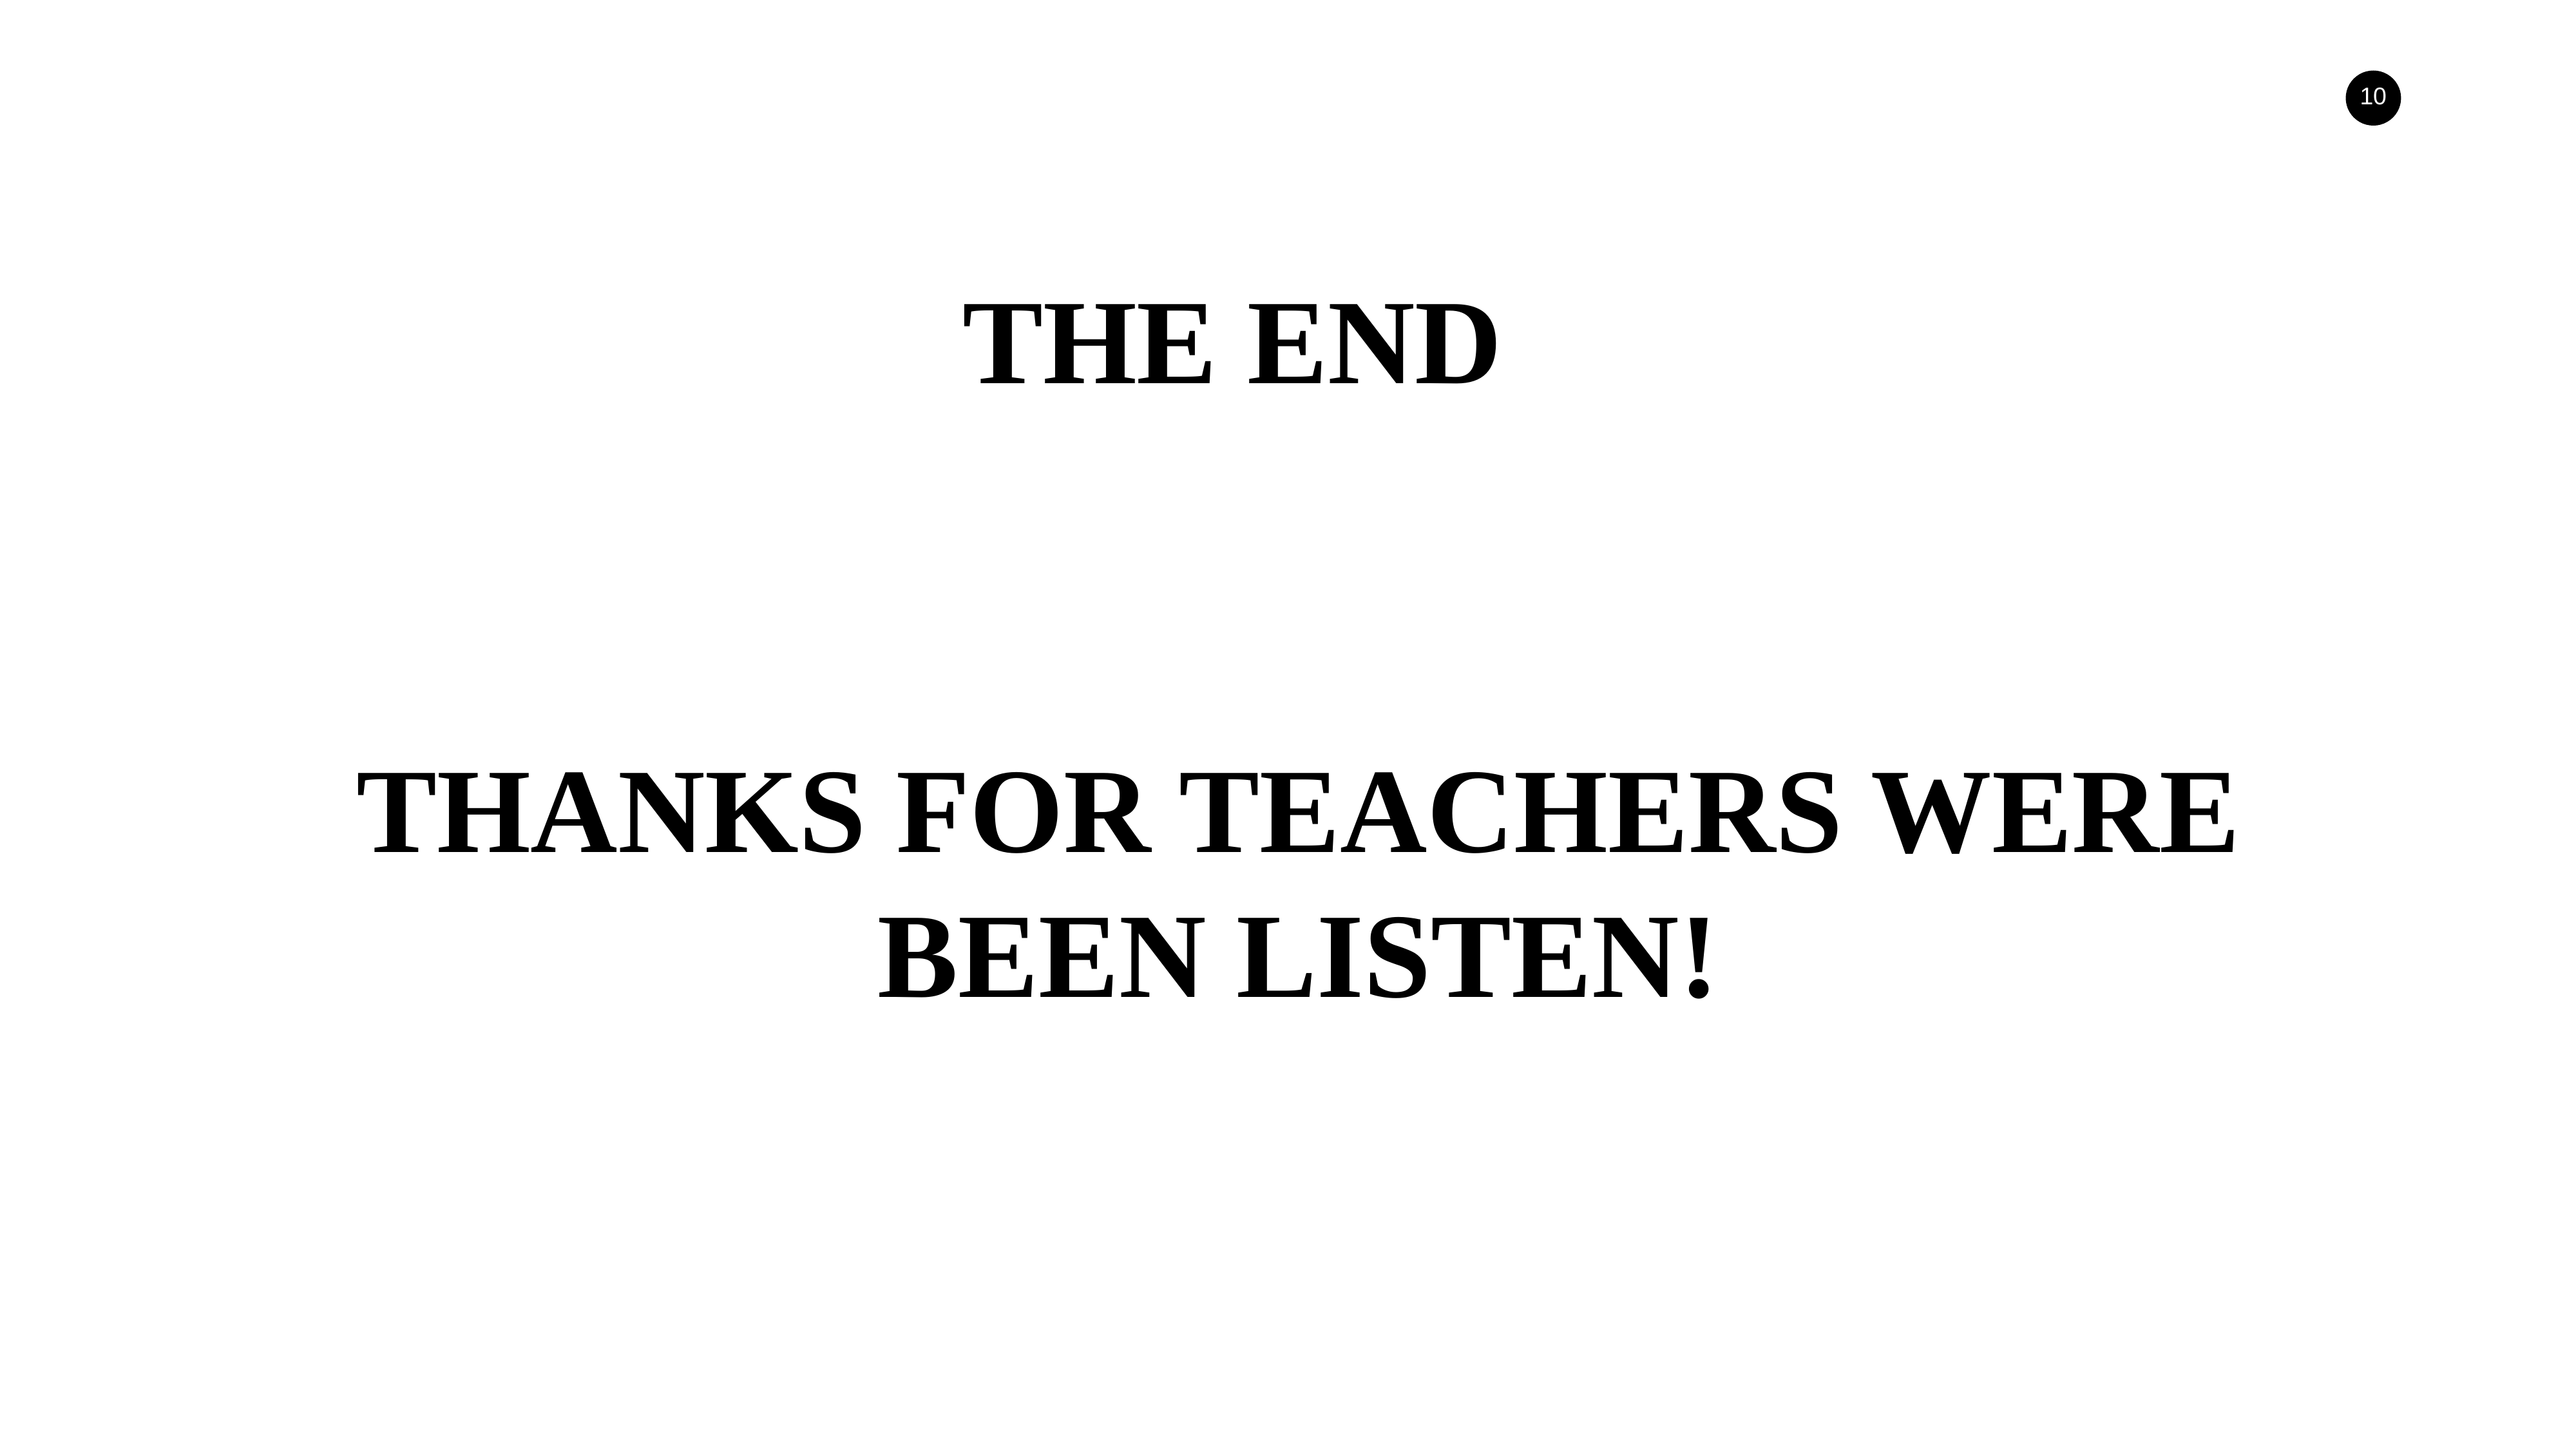

THE END
THANKS FOR TEACHERS WERE BEEN LISTEN!